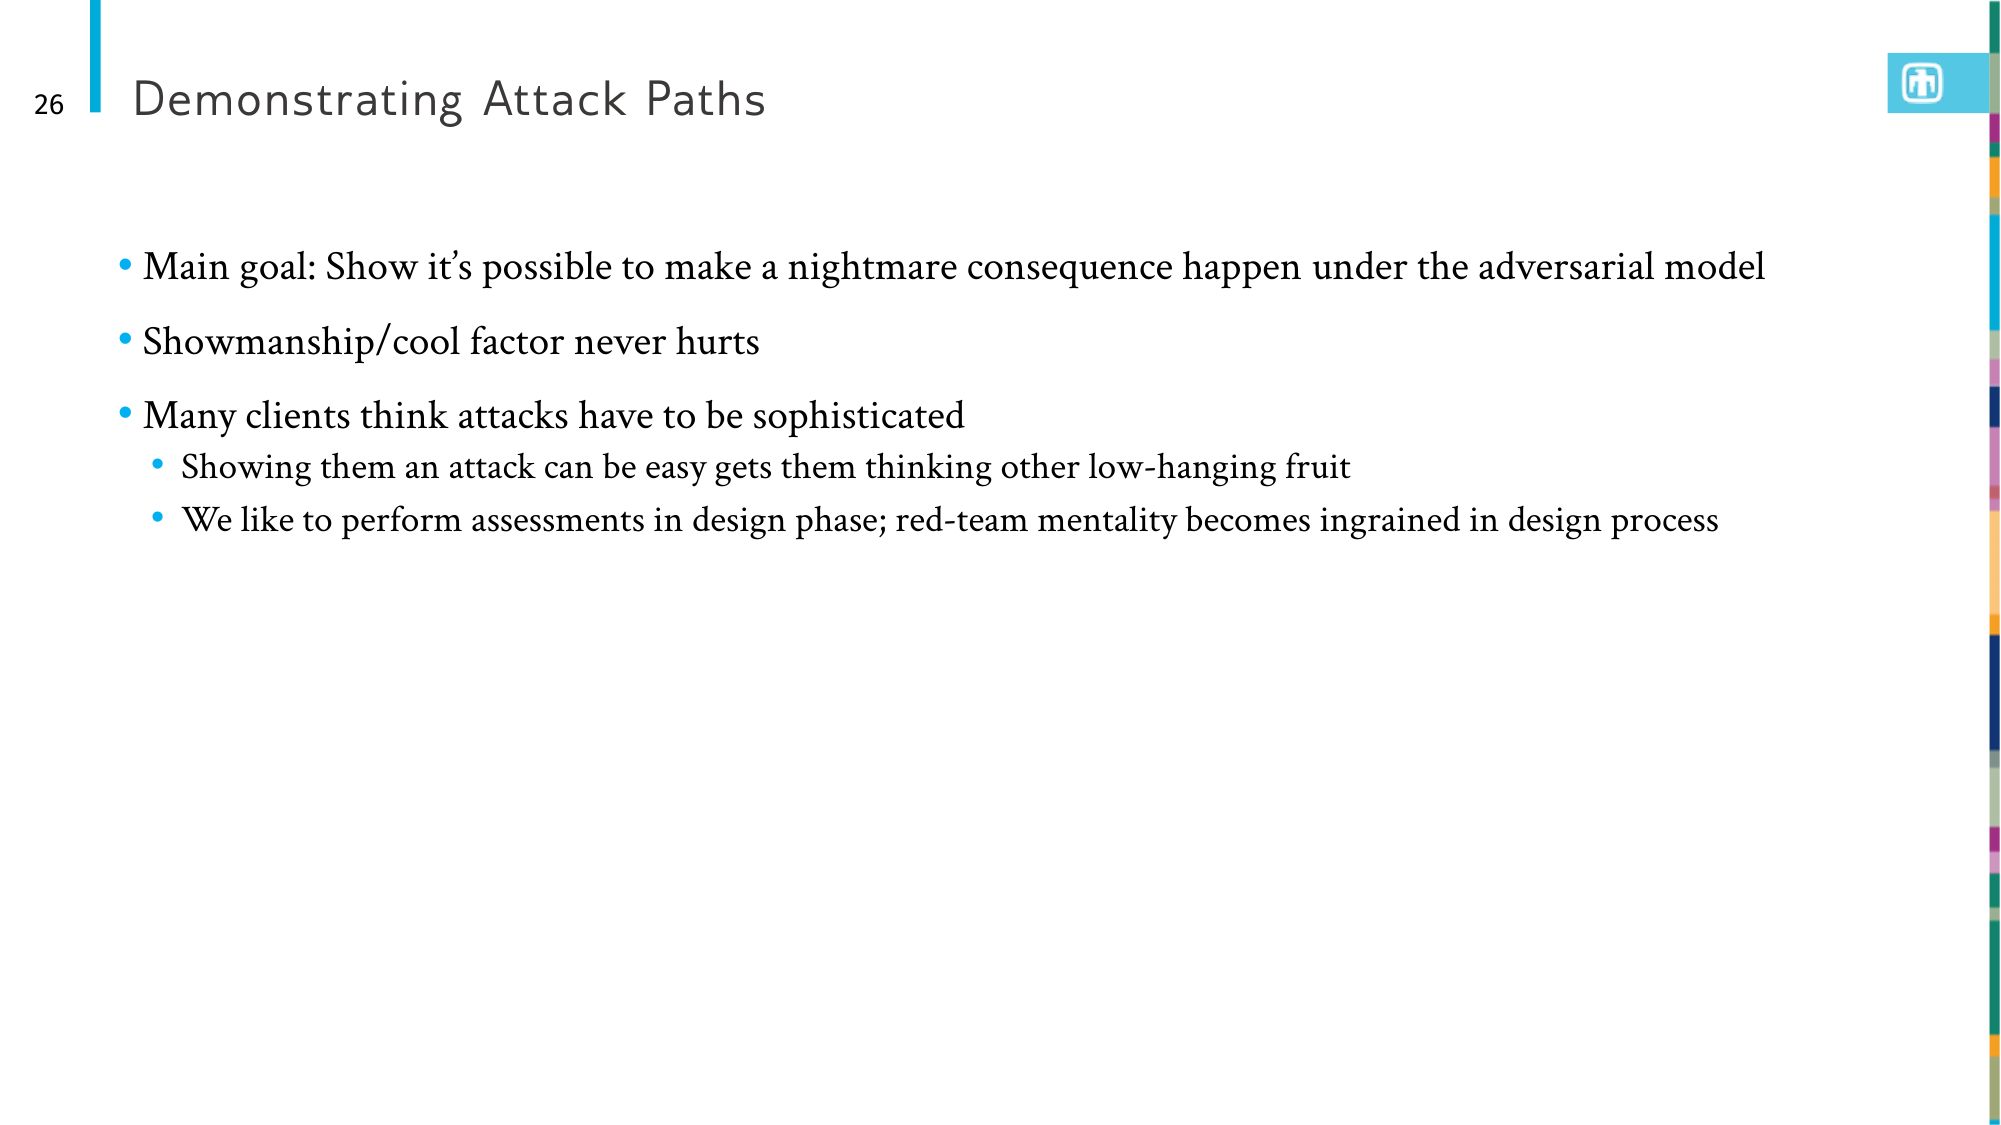

# Demonstrating Attack Paths
26
 Main goal: Show it’s possible to make a nightmare consequence happen under the adversarial model
 Showmanship/cool factor never hurts
 Many clients think attacks have to be sophisticated
Showing them an attack can be easy gets them thinking other low-hanging fruit
We like to perform assessments in design phase; red-team mentality becomes ingrained in design process